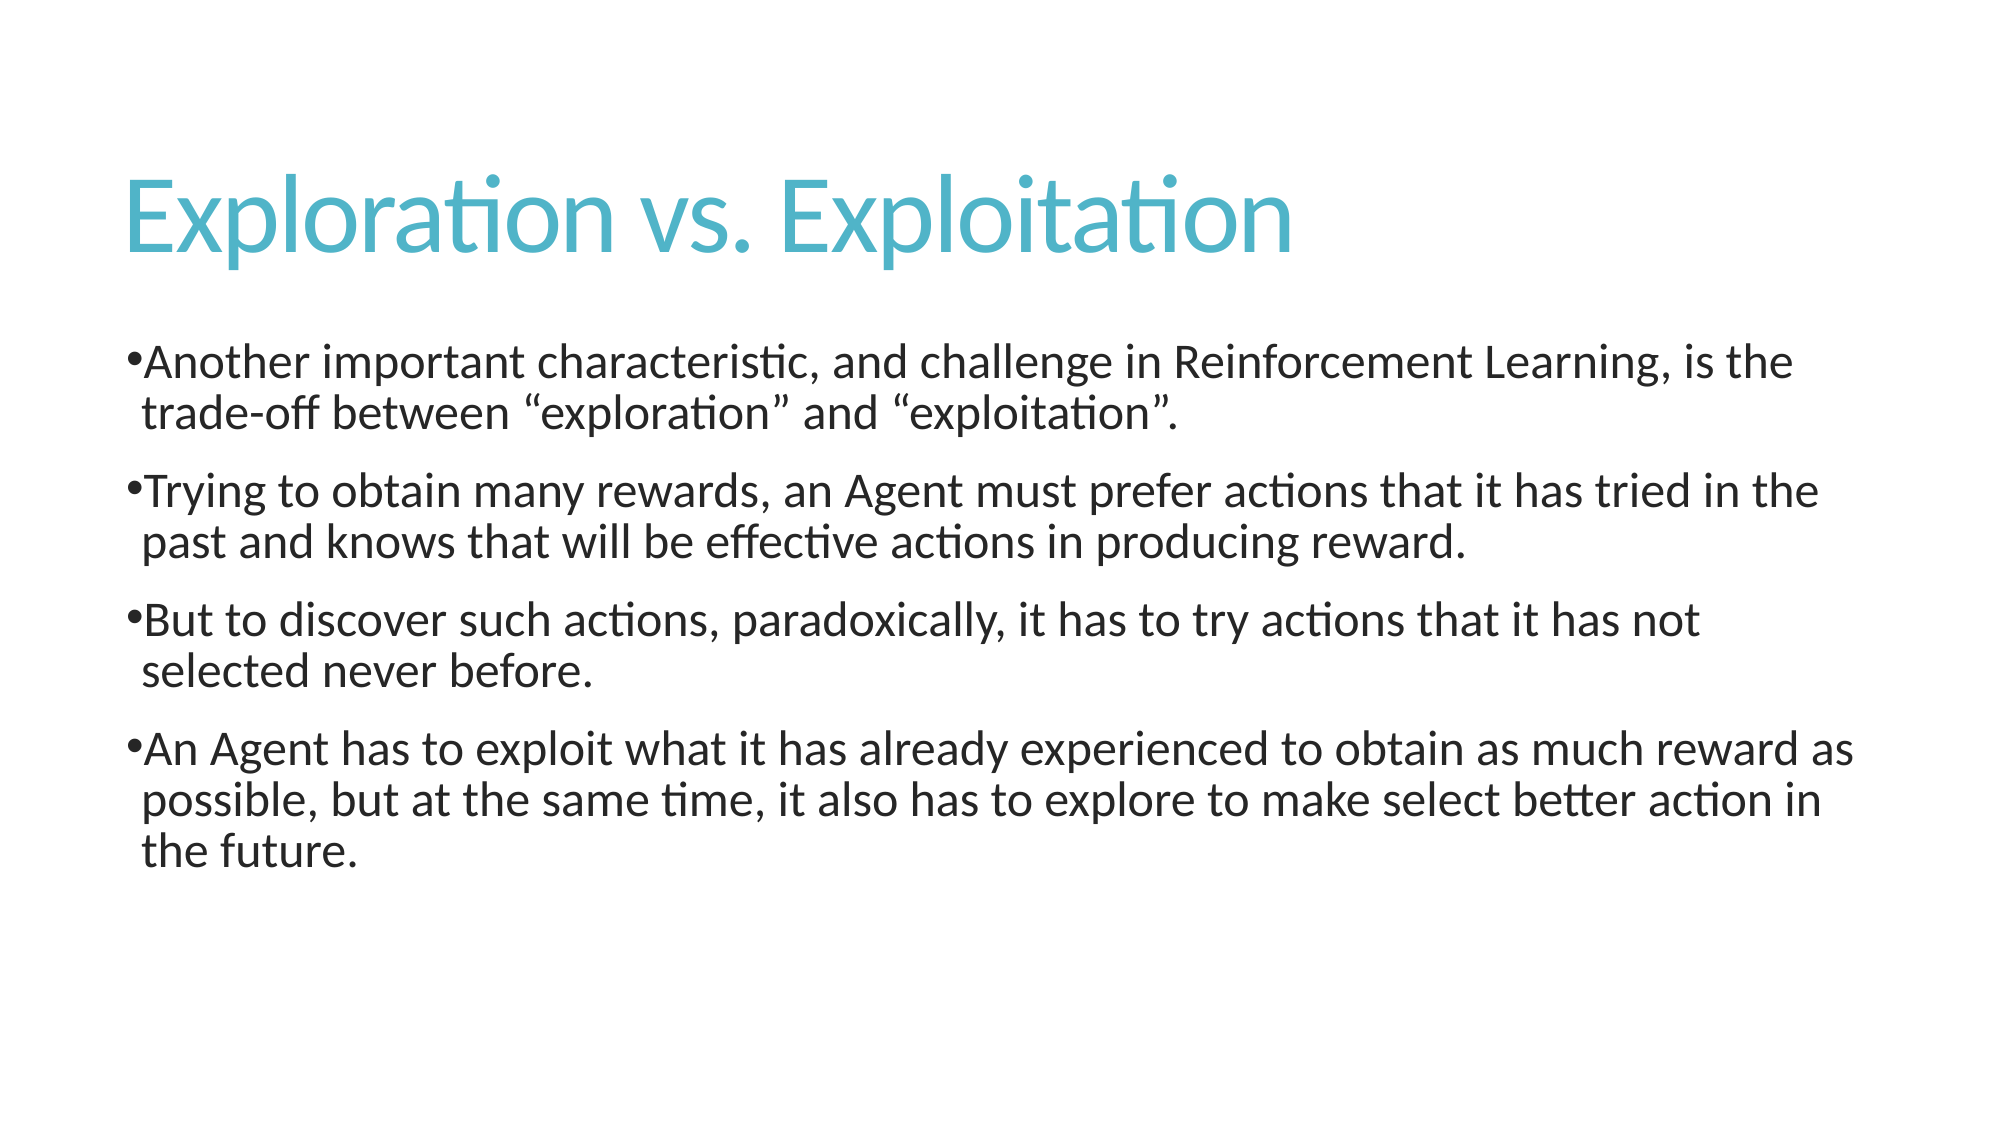

# Exploration vs. Exploitation
Another important characteristic, and challenge in Reinforcement Learning, is the trade-off between “exploration” and “exploitation”.
Trying to obtain many rewards, an Agent must prefer actions that it has tried in the past and knows that will be effective actions in producing reward.
But to discover such actions, paradoxically, it has to try actions that it has not selected never before.
An Agent has to exploit what it has already experienced to obtain as much reward as possible, but at the same time, it also has to explore to make select better action in the future.